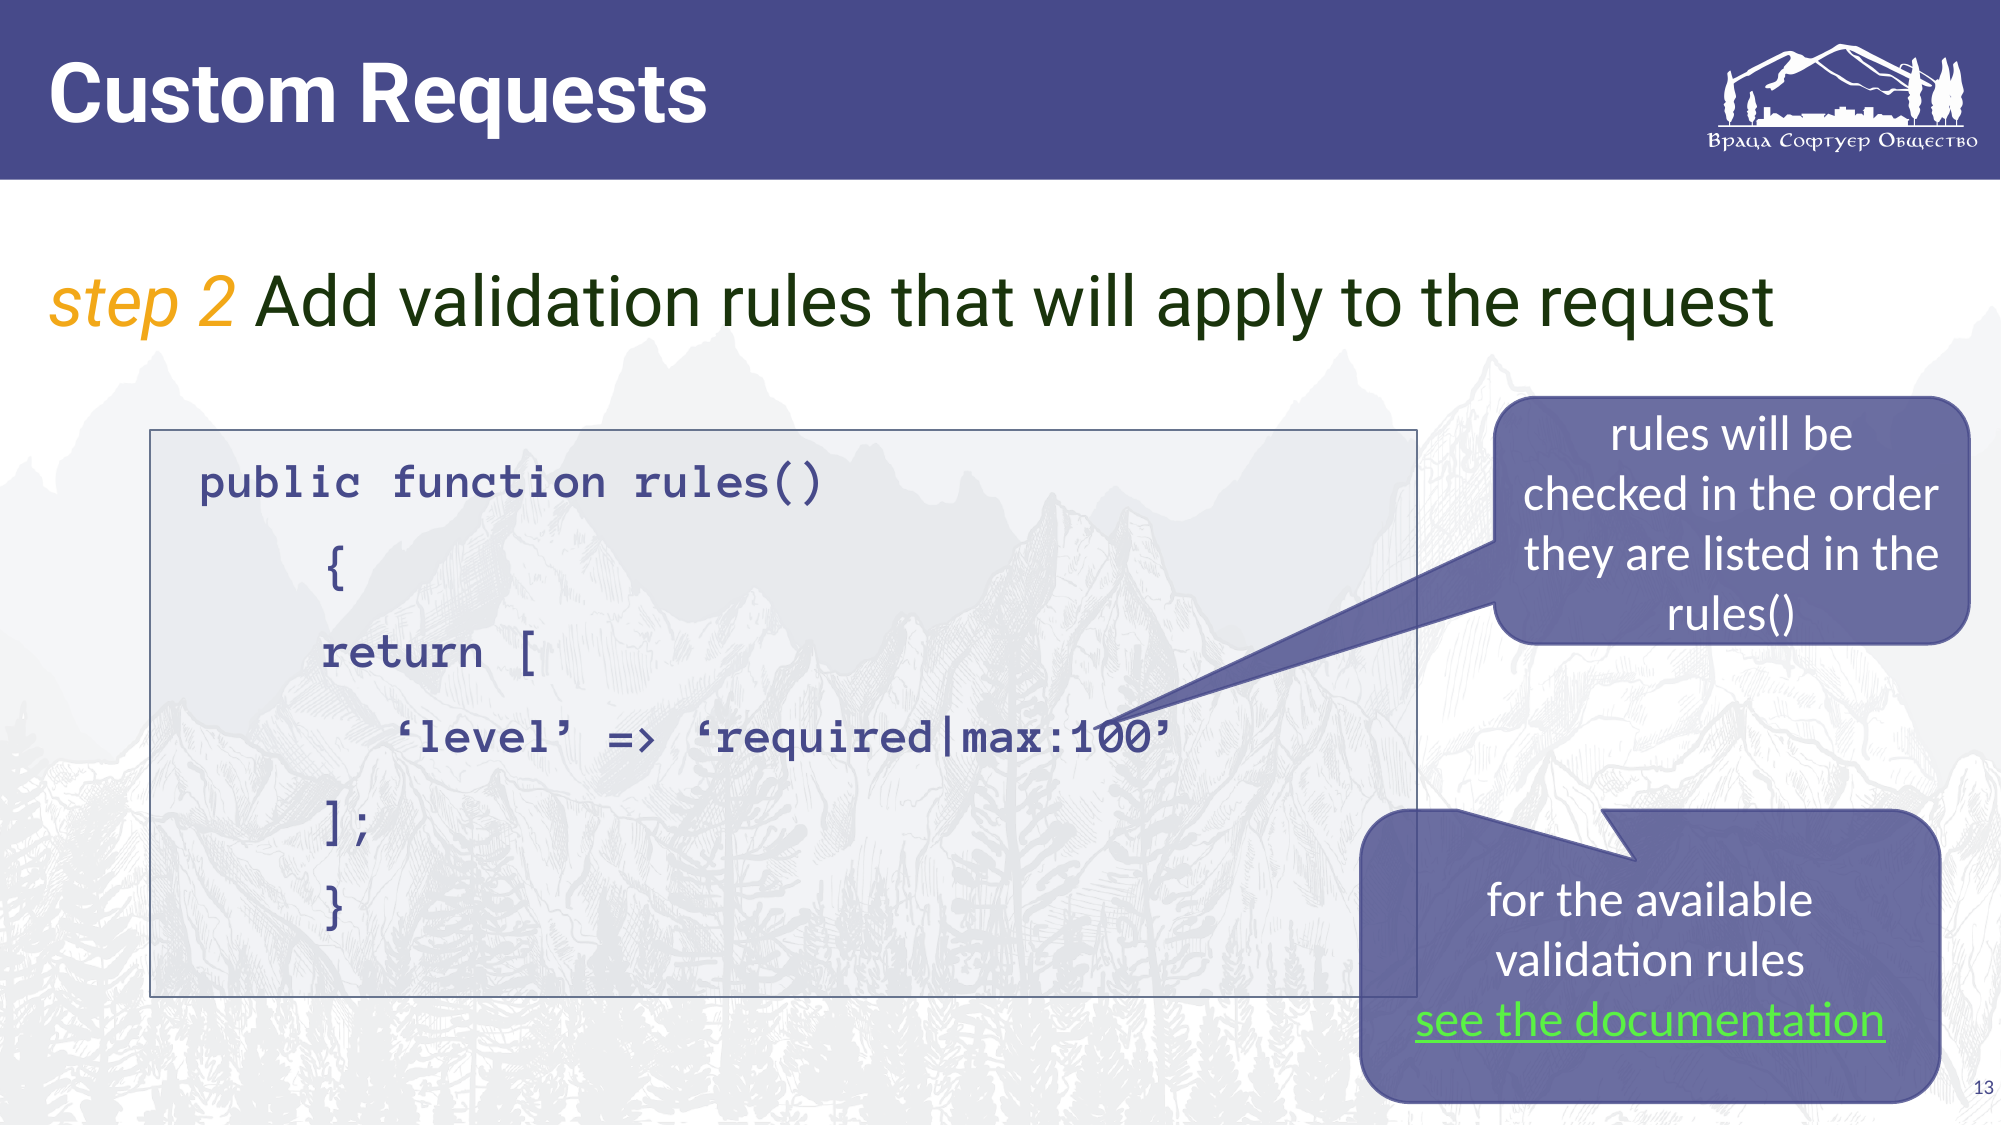

# Custom Requests
step 2 Add validation rules that will apply to the request

rules will be checked in the order they are listed in the rules()
 public function rules()
	{
    	return [
        ‘level’ => ‘required|max:100’
    	];
	}
for the available validation rules
see the documentation
13